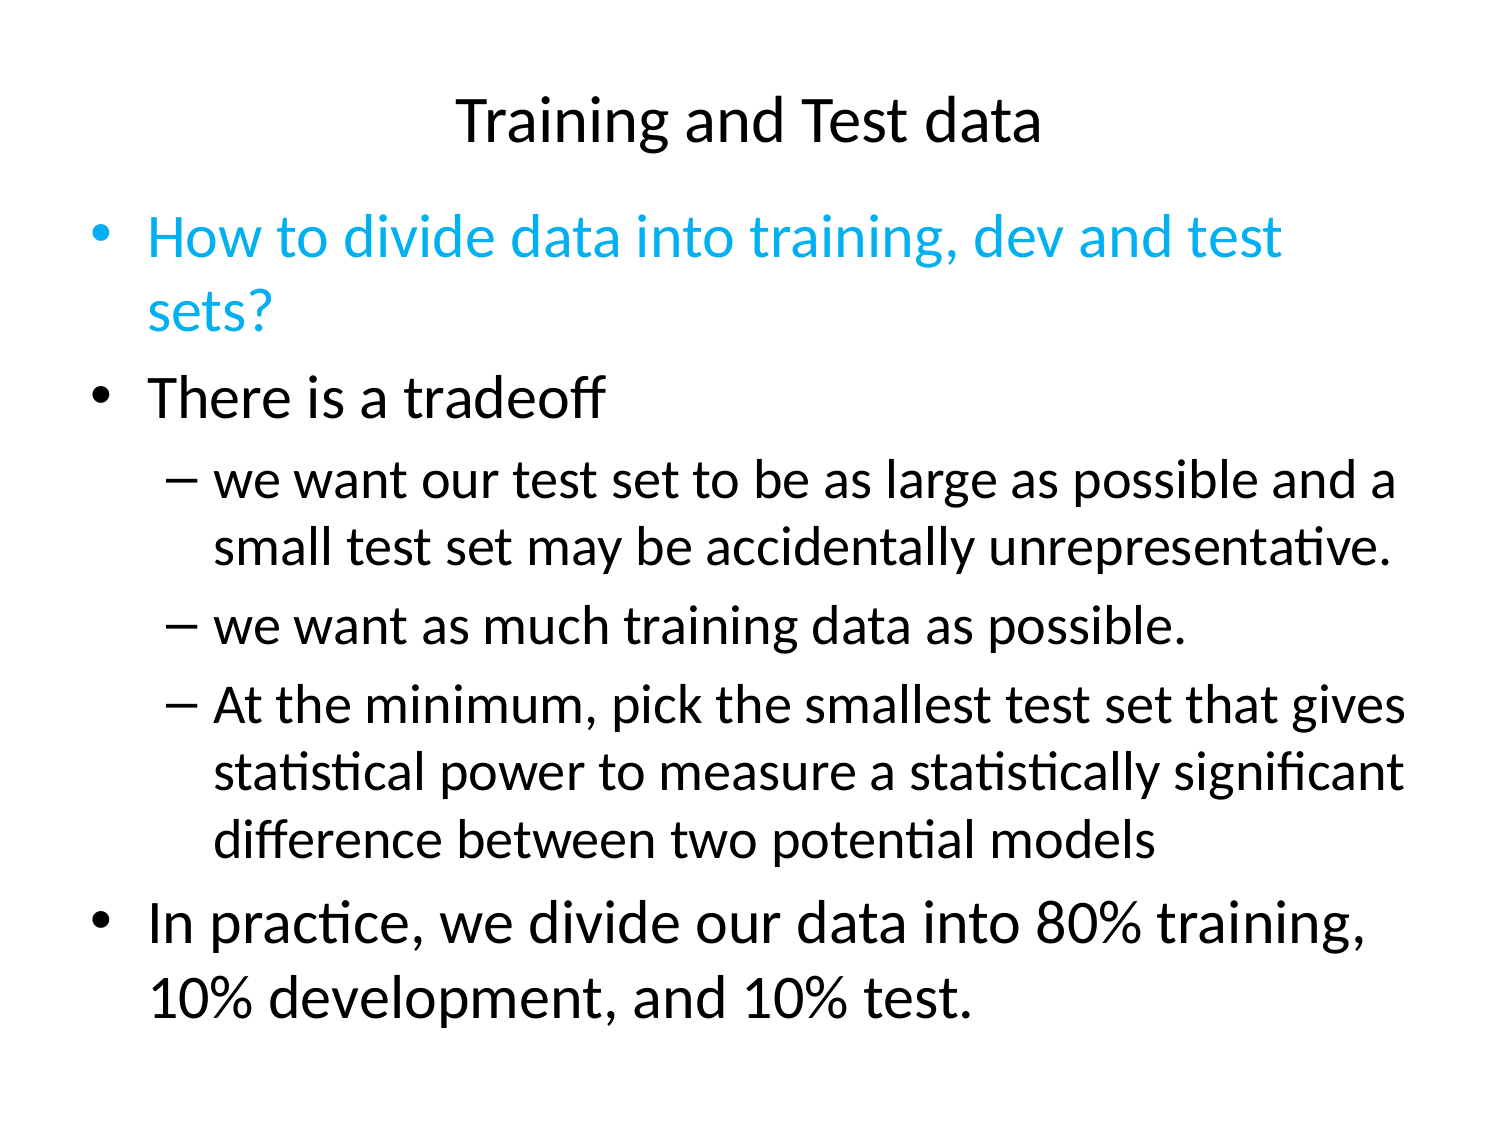

# Training and Test data
How to divide data into training, dev and test sets?
There is a tradeoff
we want our test set to be as large as possible and a small test set may be accidentally unrepresentative.
we want as much training data as possible.
At the minimum, pick the smallest test set that gives statistical power to measure a statistically significant difference between two potential models
In practice, we divide our data into 80% training, 10% development, and 10% test.